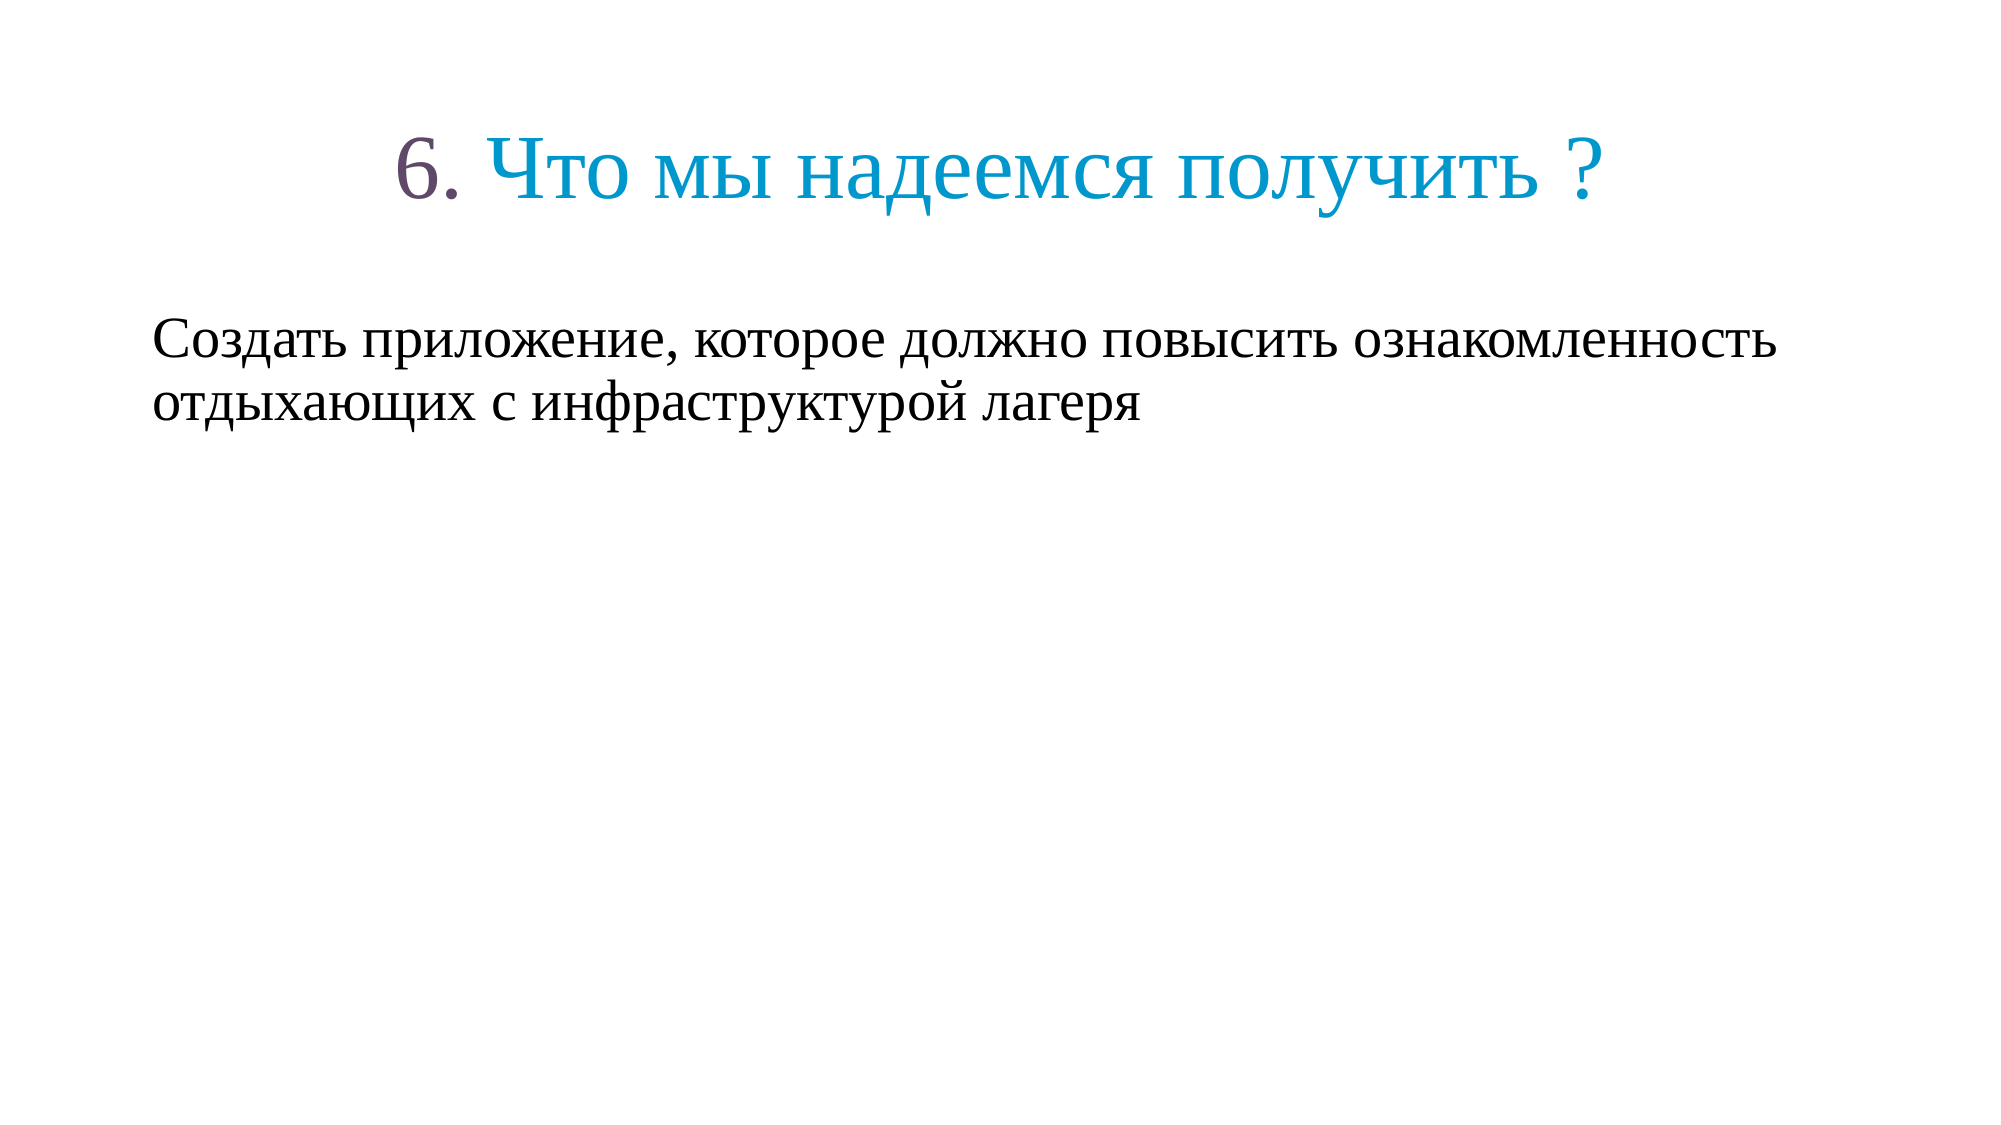

# 6. Что мы надеемся получить ?
Создать приложение, которое должно повысить ознакомленность отдыхающих с инфраструктурой лагеря